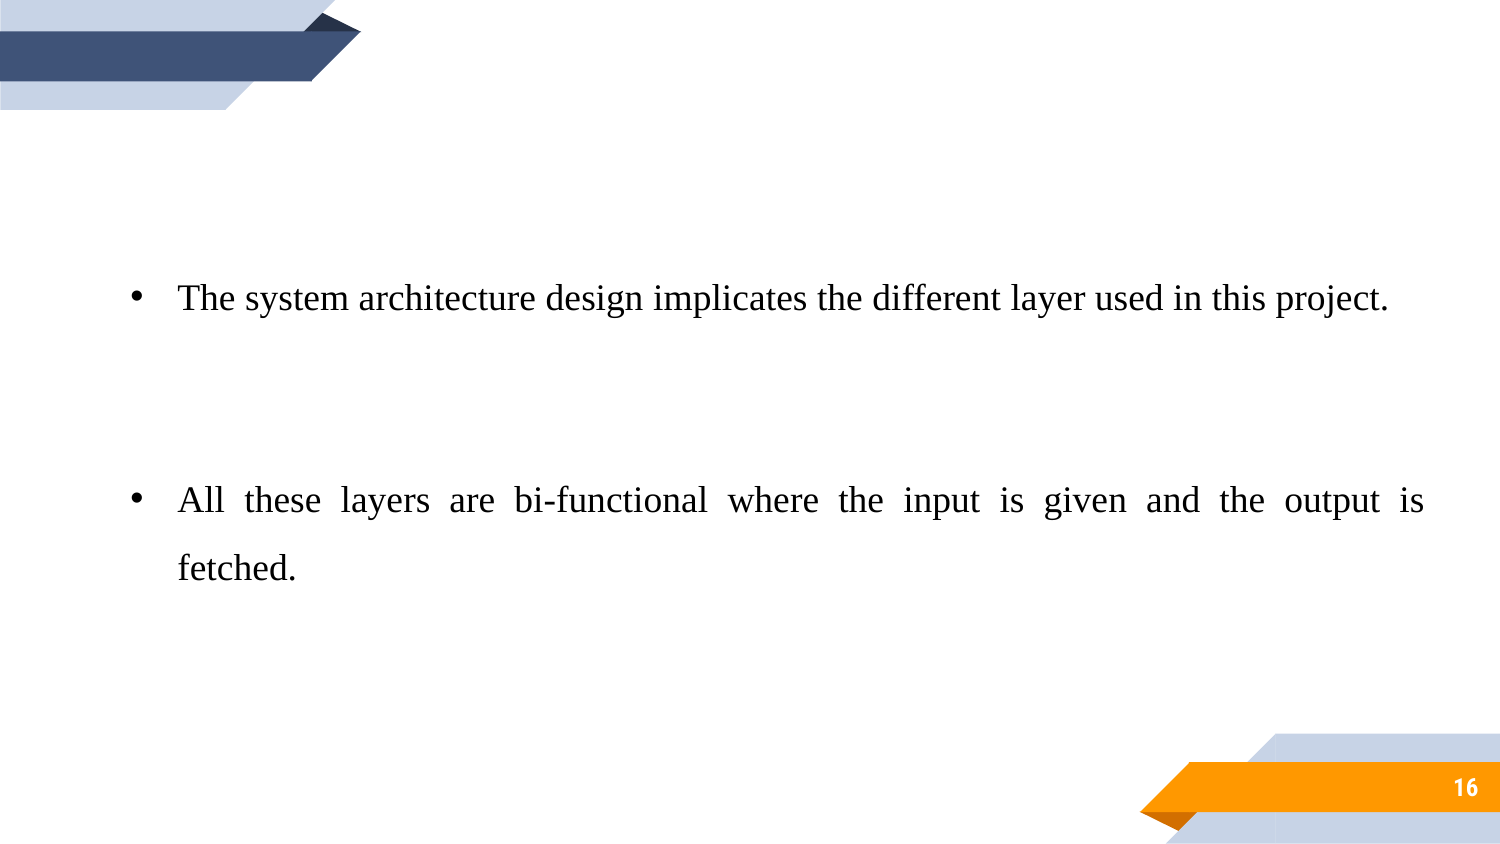

The system architecture design implicates the different layer used in this project.

All these layers are bi-functional where the input is given and the output is fetched.
16